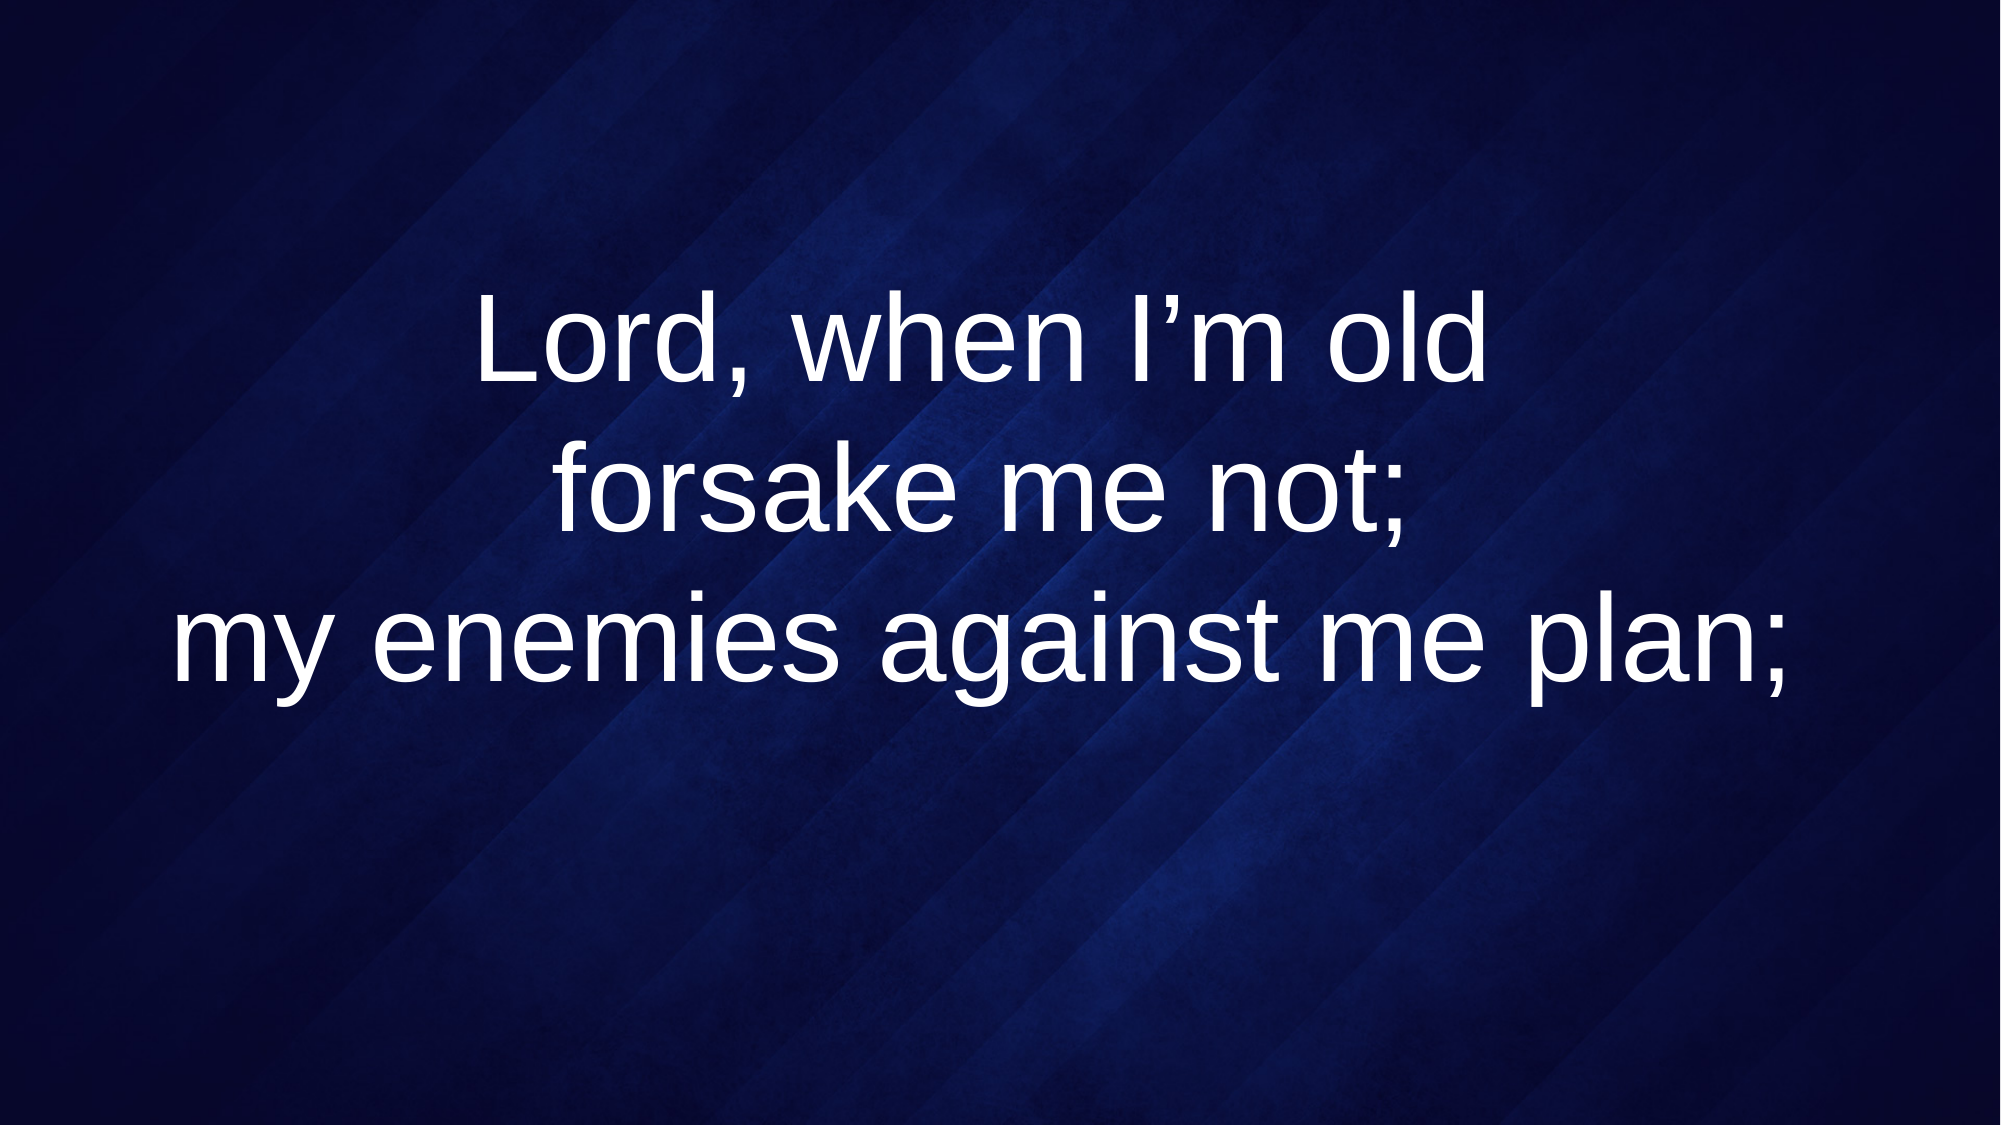

# Lord, when I’m old forsake me not; my enemies against me plan;